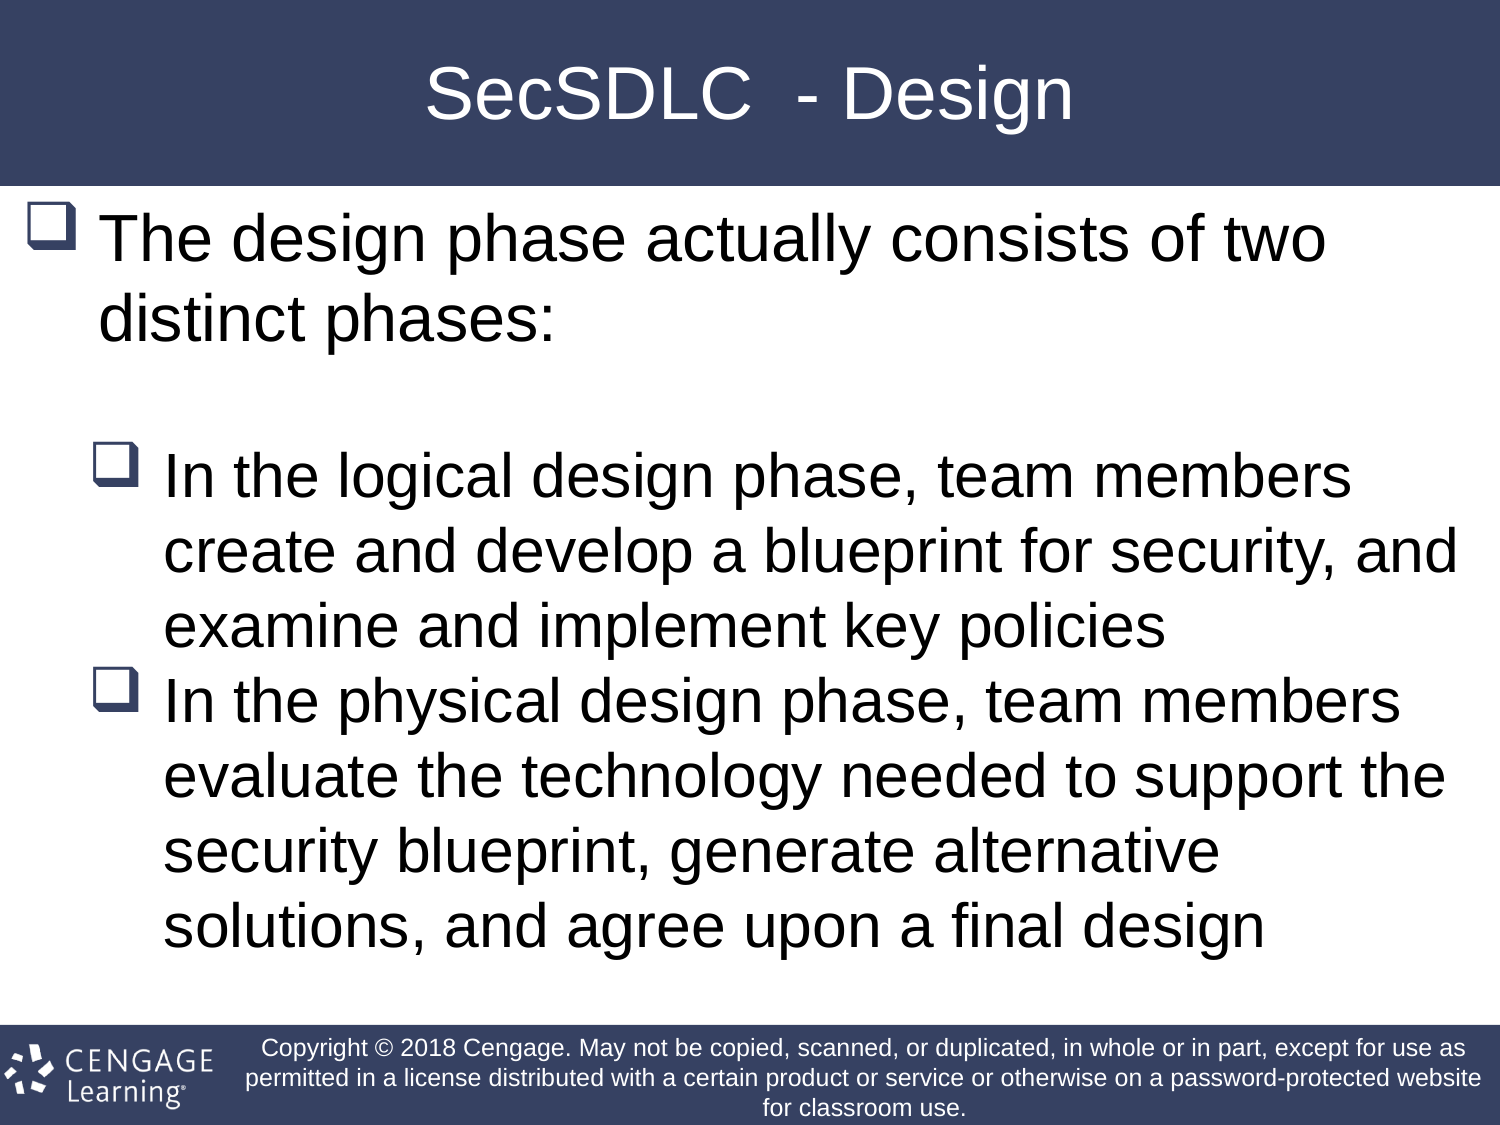

# SecSDLC  - Design
The design phase actually consists of two distinct phases:

In the logical design phase, team members create and develop a blueprint for security, and examine and implement key policies
In the physical design phase, team members evaluate the technology needed to support the security blueprint, generate alternative solutions, and agree upon a final design